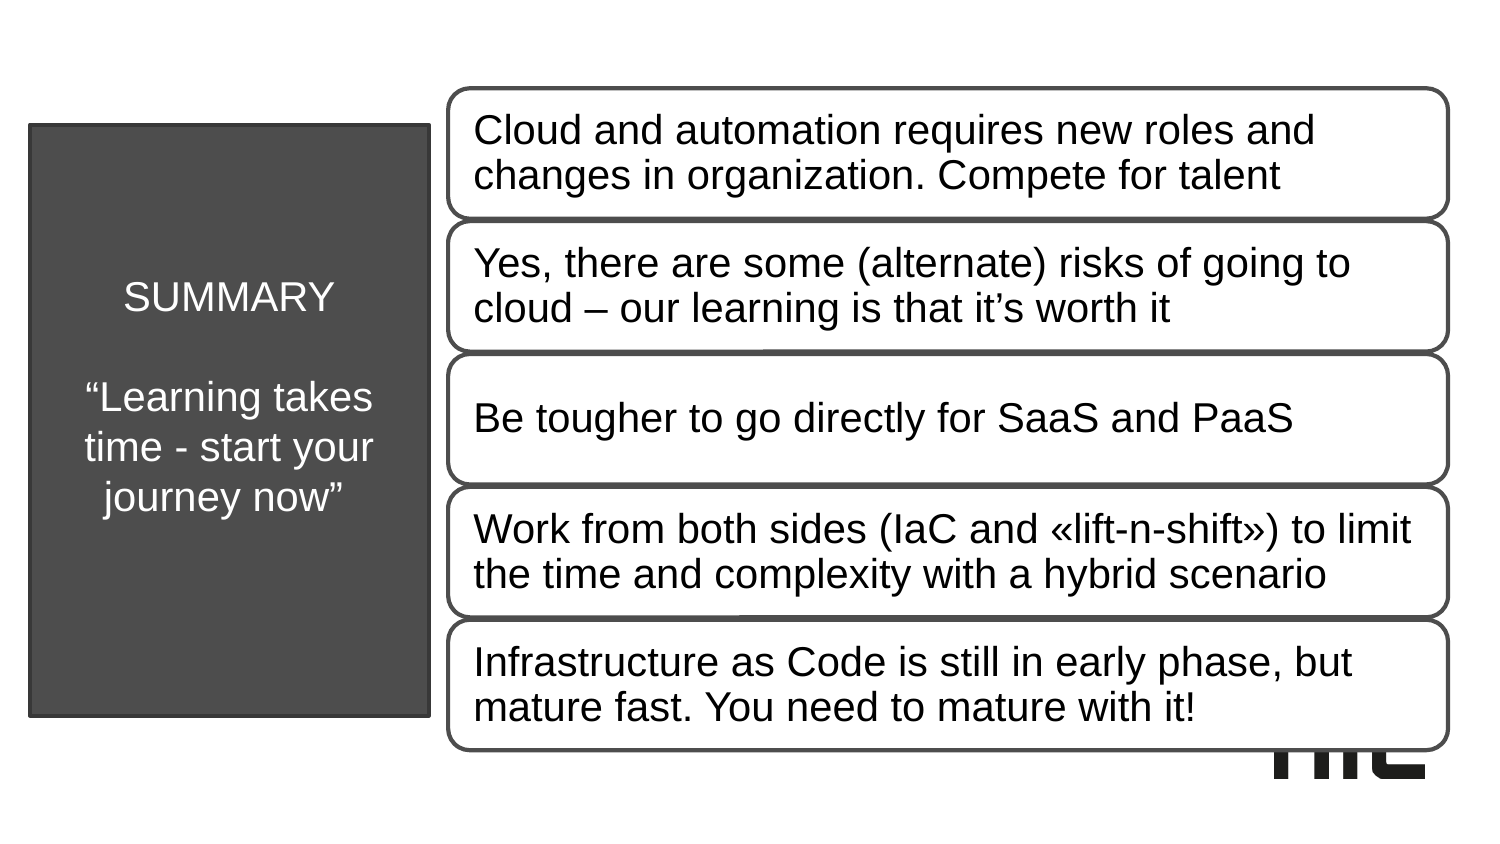

Cloud and automation requires new roles and changes in organization. Compete for talent
Yes, there are some (alternate) risks of going to cloud – our learning is that it’s worth it
Be tougher to go directly for SaaS and PaaS
Work from both sides (IaC and «lift-n-shift») to limit the time and complexity with a hybrid scenario
Infrastructure as Code is still in early phase, but mature fast. You need to mature with it!
# Summary
SUMMARY

“Learning takes time - start your journey now”